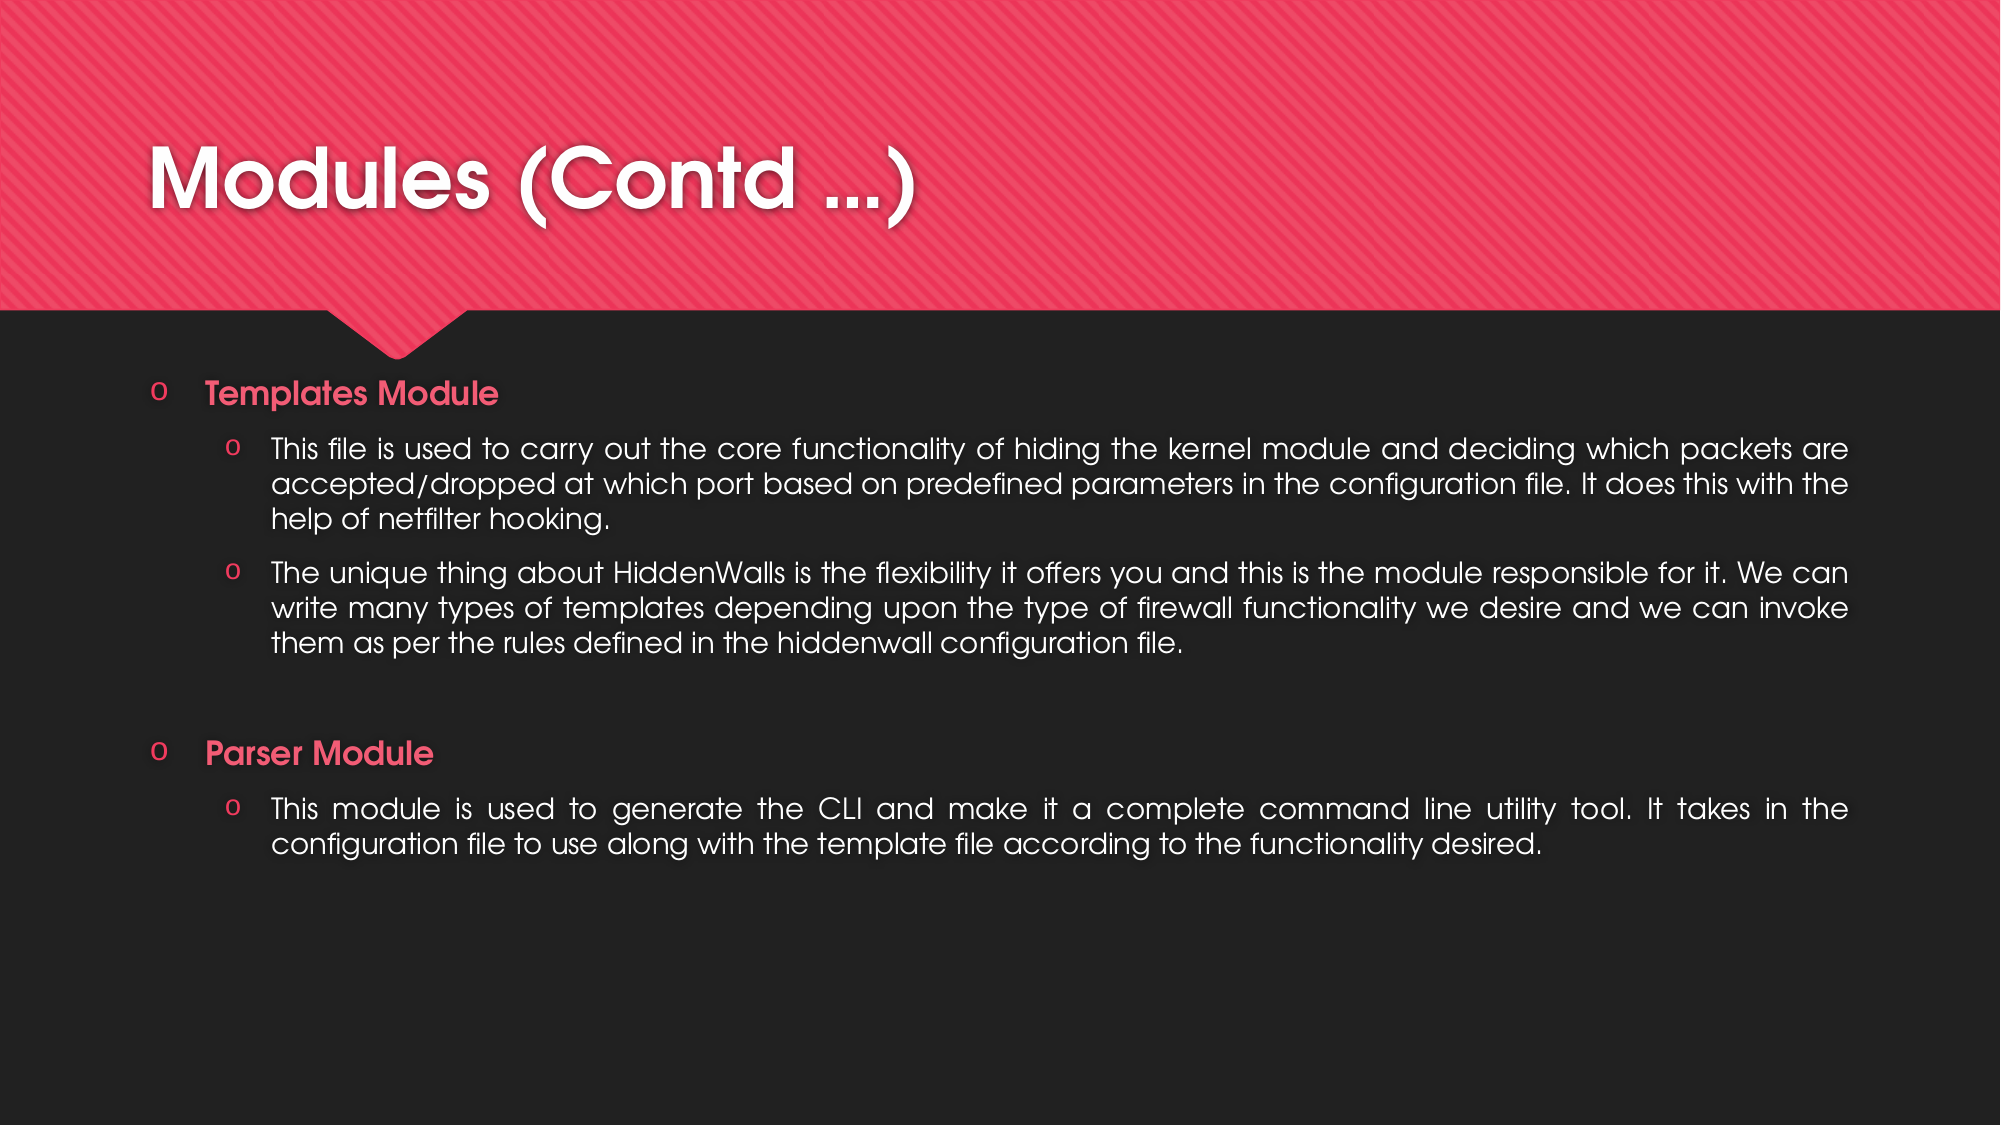

# Modules (Contd …)
Templates Module
This file is used to carry out the core functionality of hiding the kernel module and deciding which packets are accepted/dropped at which port based on predefined parameters in the configuration file. It does this with the help of netfilter hooking.
The unique thing about HiddenWalls is the flexibility it offers you and this is the module responsible for it. We can write many types of templates depending upon the type of firewall functionality we desire and we can invoke them as per the rules defined in the hiddenwall configuration file.

Parser Module
This module is used to generate the CLI and make it a complete command line utility tool. It takes in the configuration file to use along with the template file according to the functionality desired.